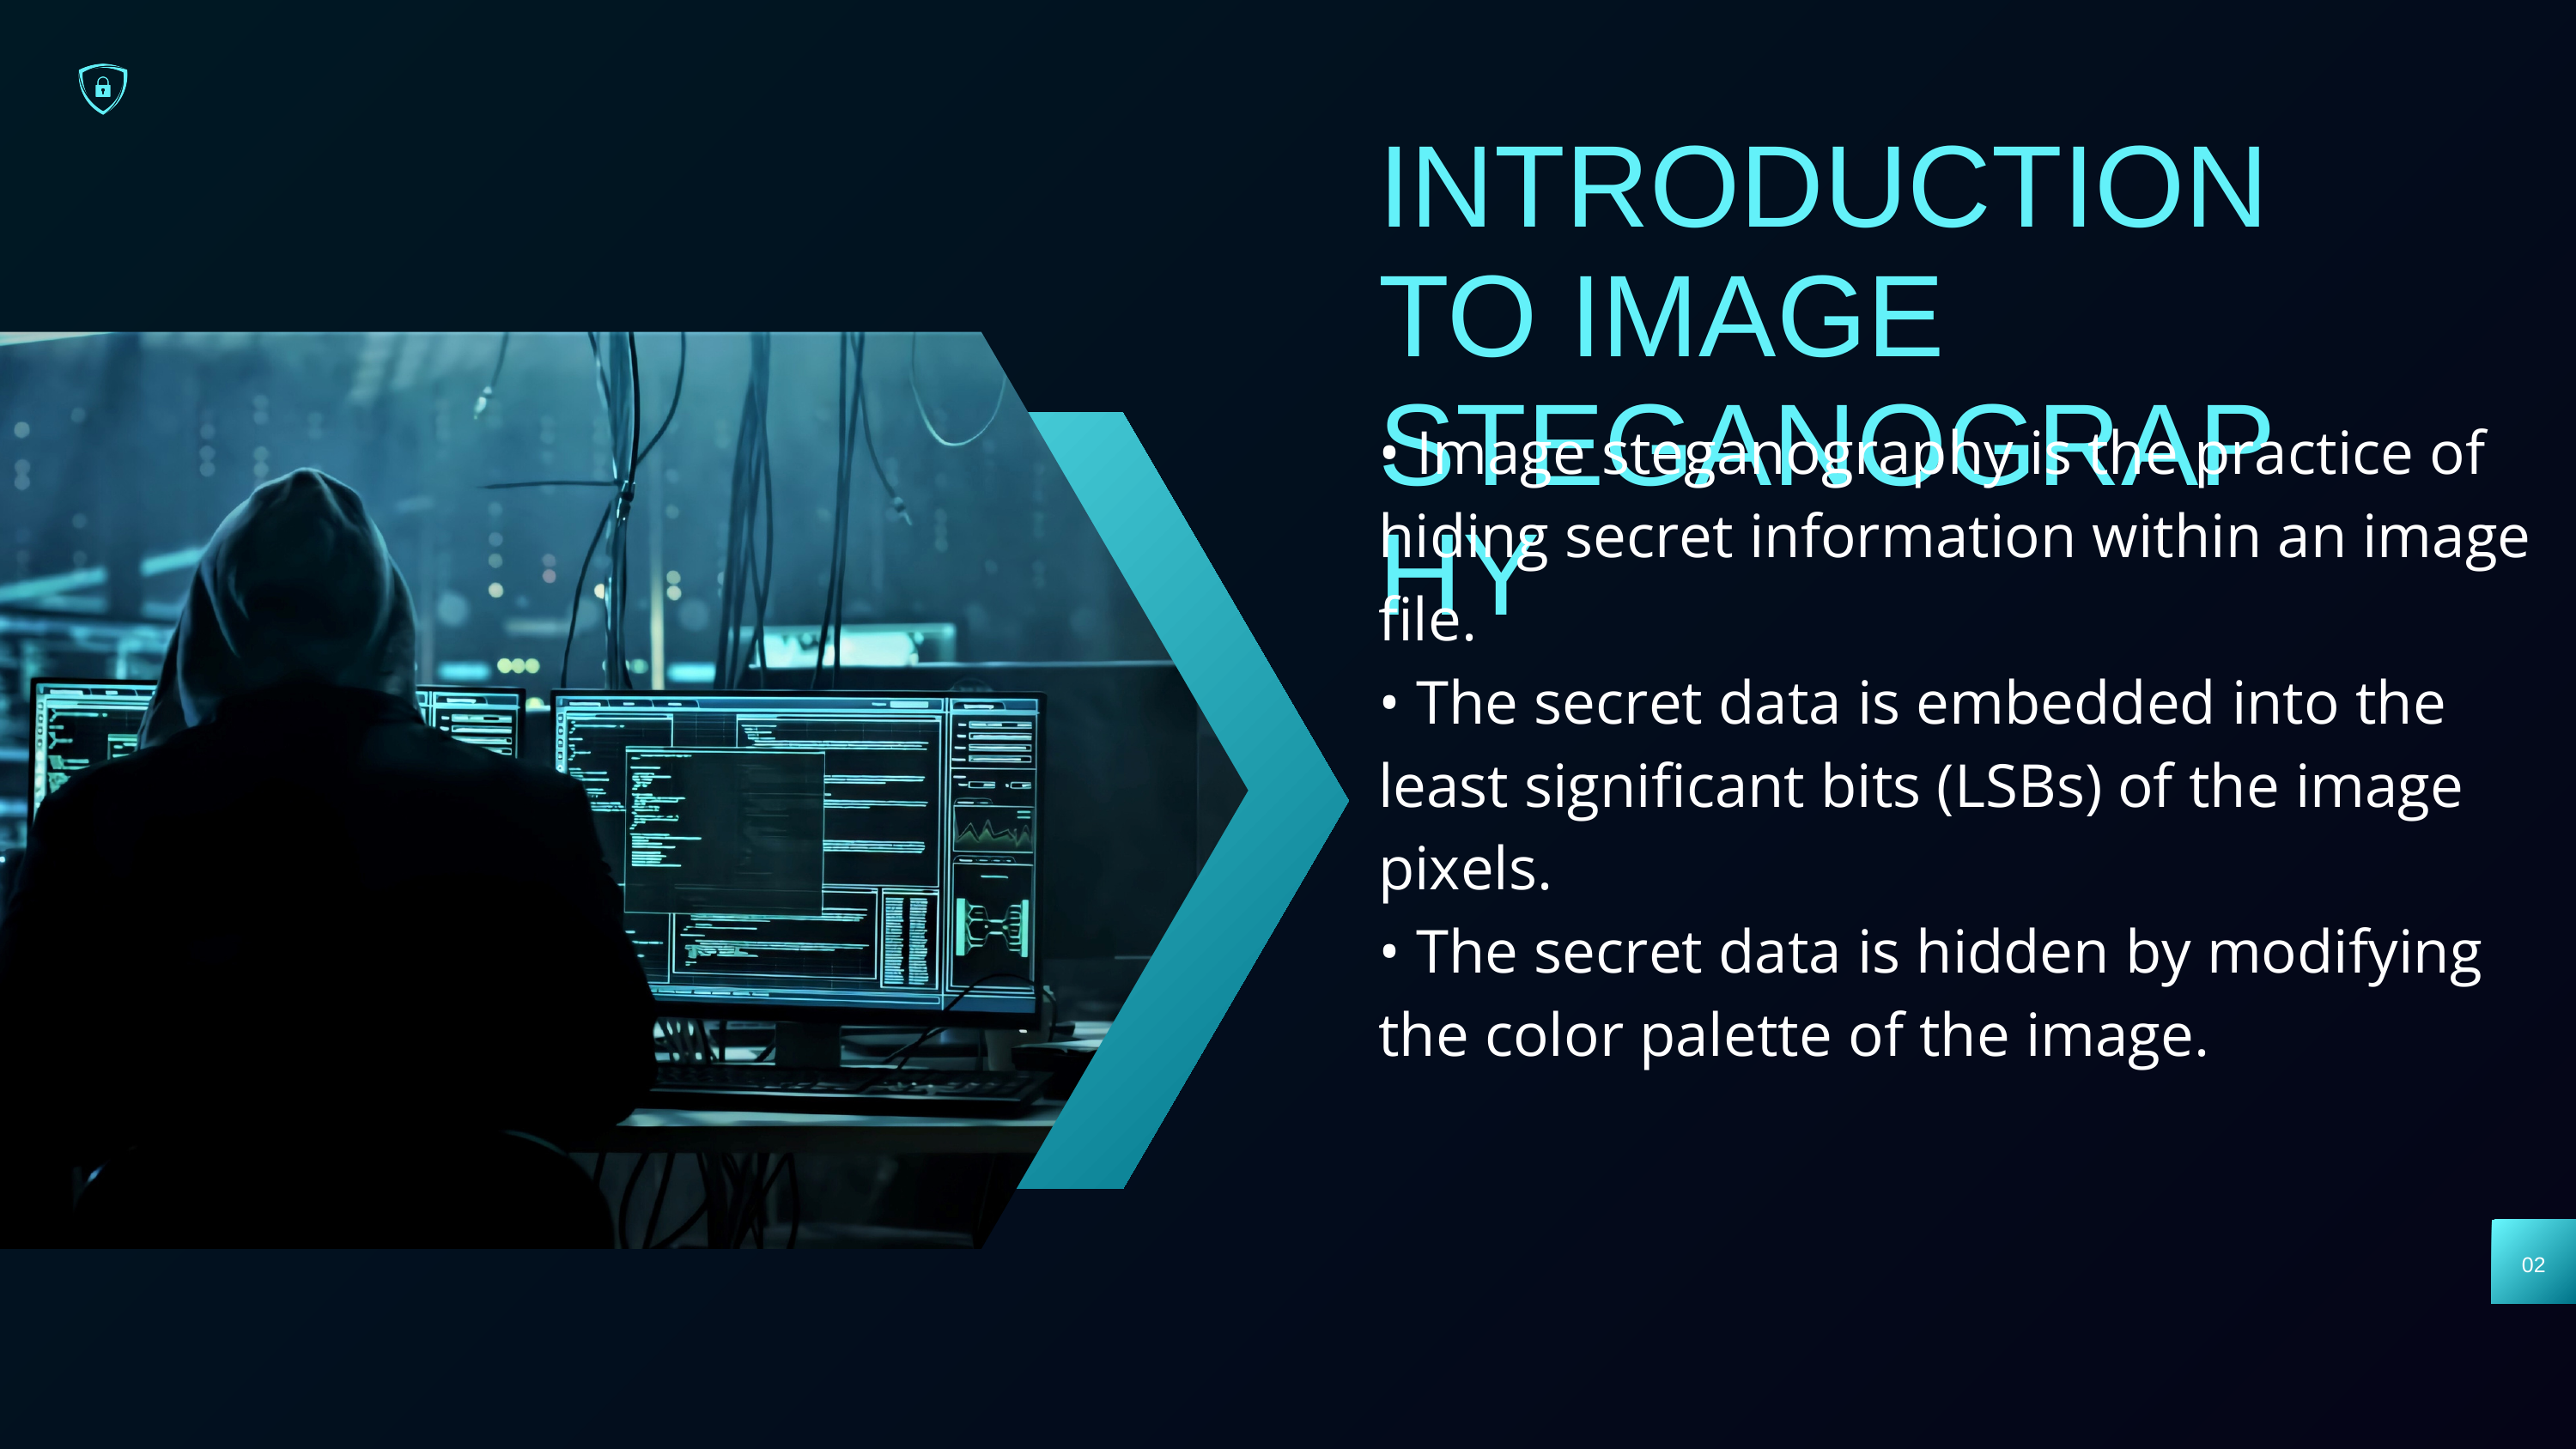

INTRODUCTION TO IMAGE STEGANOGRAPHY

• Image steganography is the practice of hiding secret information within an image file.
• The secret data is embedded into the least significant bits (LSBs) of the image pixels.
• The secret data is hidden by modifying the color palette of the image.

02